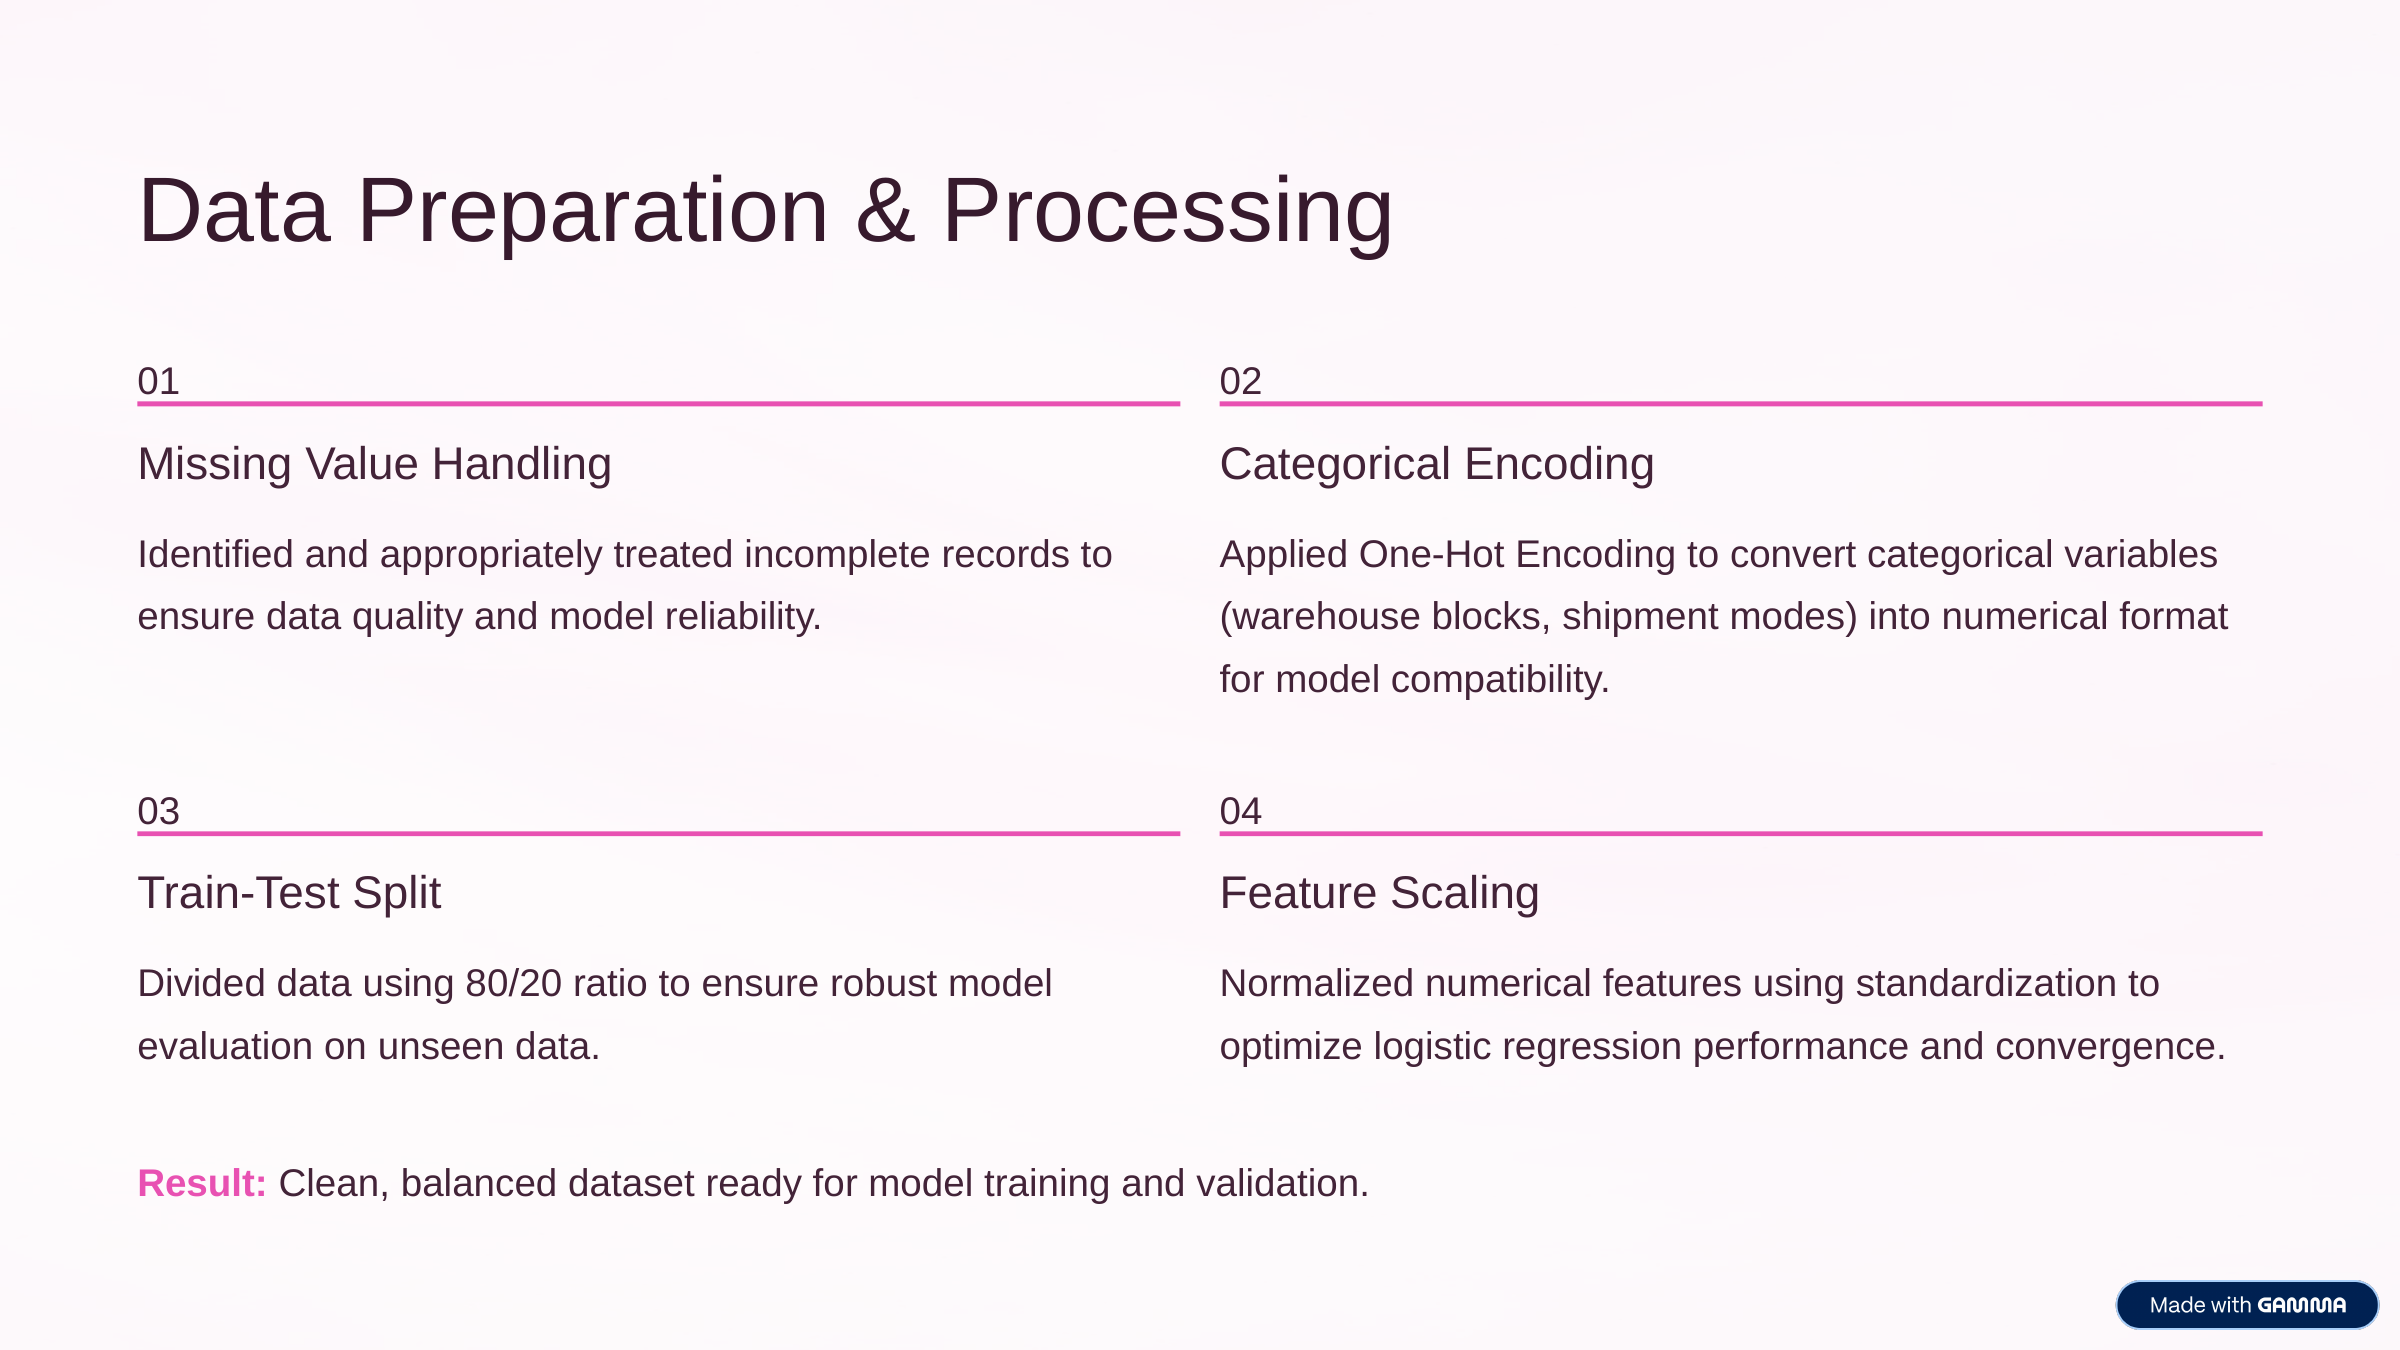

Data Preparation & Processing
01
02

Missing Value Handling
Categorical Encoding
Identified and appropriately treated incomplete records to ensure data quality and model reliability.
Applied One-Hot Encoding to convert categorical variables (warehouse blocks, shipment modes) into numerical format for model compatibility.
03
04

Train-Test Split
Feature Scaling
Divided data using 80/20 ratio to ensure robust model evaluation on unseen data.
Normalized numerical features using standardization to optimize logistic regression performance and convergence.
Result: Clean, balanced dataset ready for model training and validation.